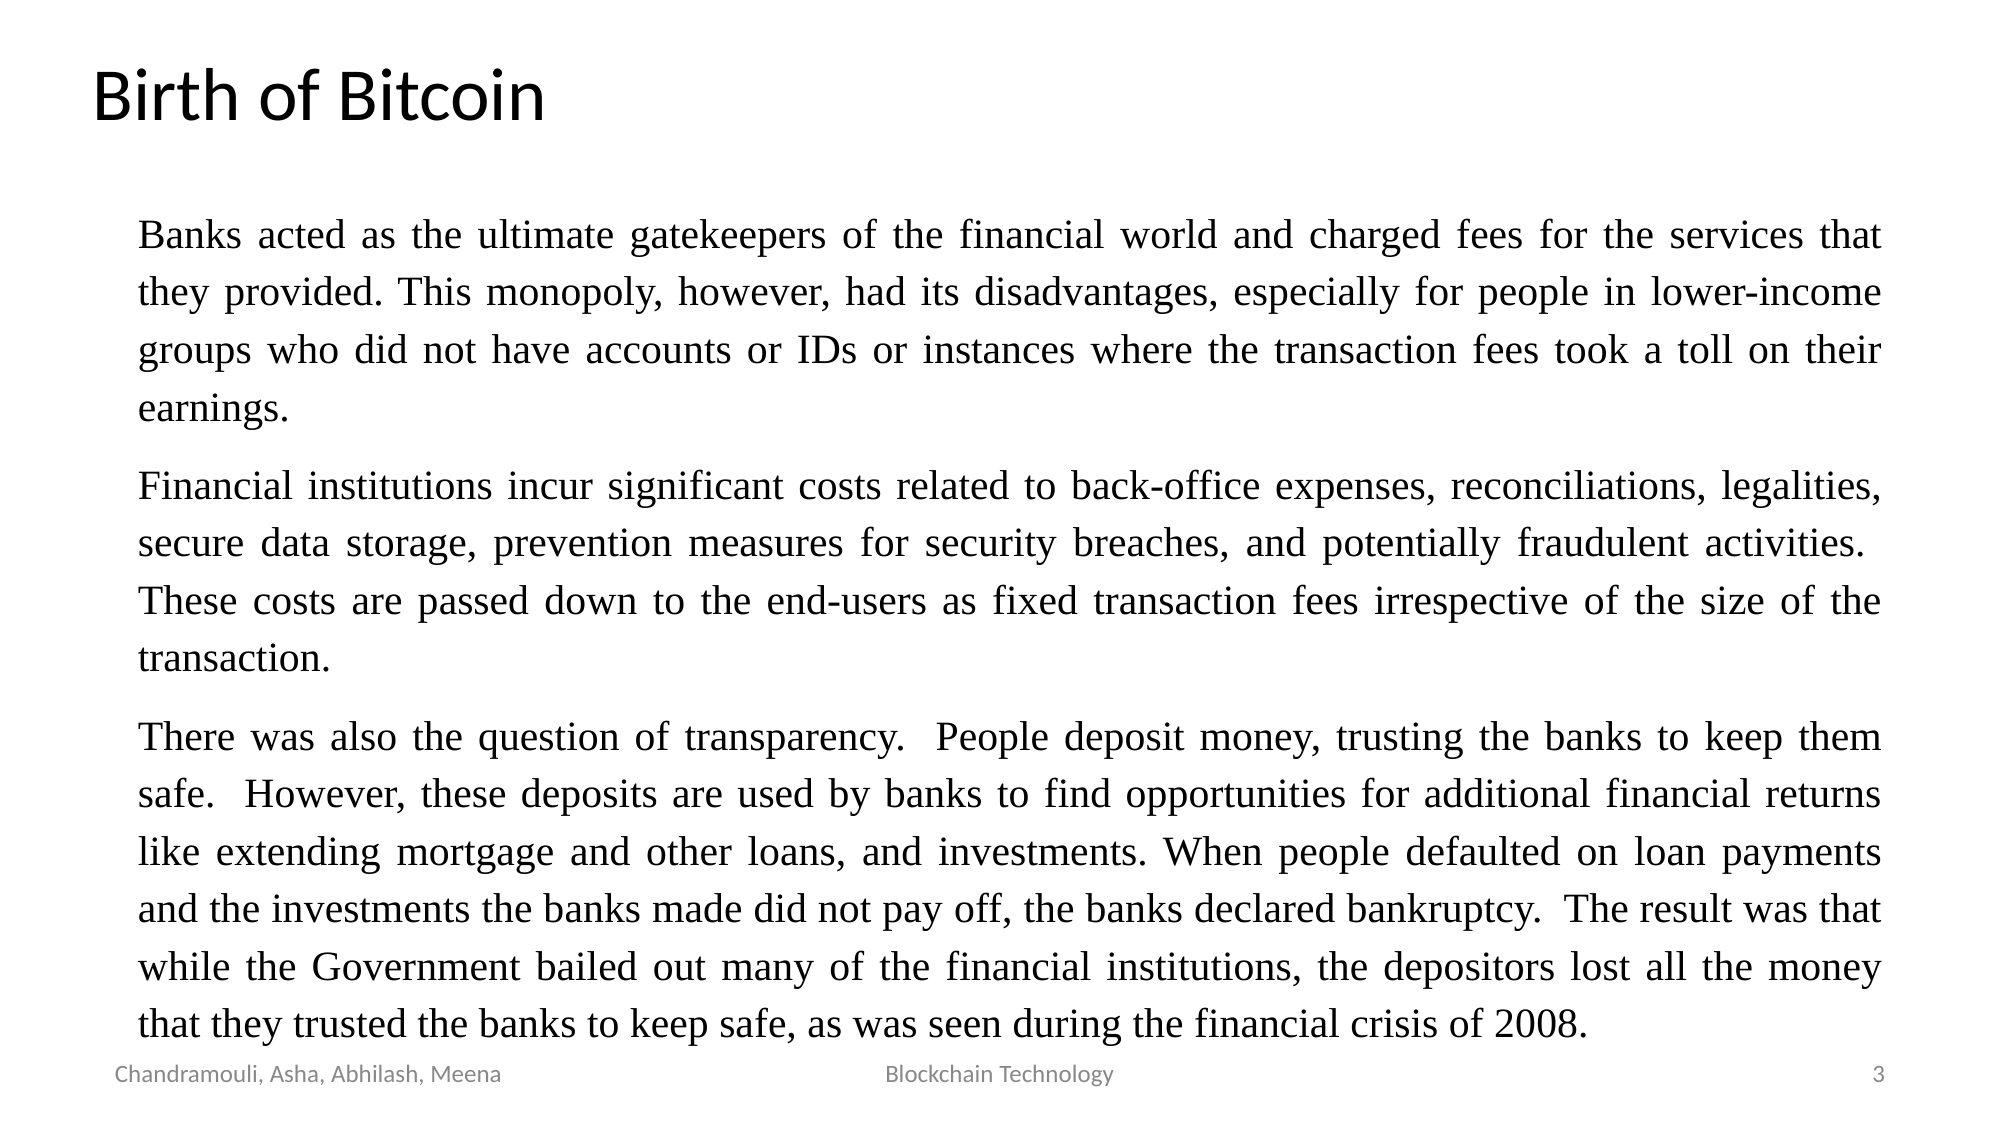

Birth of Bitcoin
Banks acted as the ultimate gatekeepers of the financial world and charged fees for the services that they provided. This monopoly, however, had its disadvantages, especially for people in lower-income groups who did not have accounts or IDs or instances where the transaction fees took a toll on their earnings.
Financial institutions incur significant costs related to back-office expenses, reconciliations, legalities, secure data storage, prevention measures for security breaches, and potentially fraudulent activities.  These costs are passed down to the end-users as fixed transaction fees irrespective of the size of the transaction.
There was also the question of transparency.  People deposit money, trusting the banks to keep them safe.  However, these deposits are used by banks to find opportunities for additional financial returns like extending mortgage and other loans, and investments. When people defaulted on loan payments and the investments the banks made did not pay off, the banks declared bankruptcy.  The result was that while the Government bailed out many of the financial institutions, the depositors lost all the money that they trusted the banks to keep safe, as was seen during the financial crisis of 2008.

Chandramouli, Asha, Abhilash, Meena
Blockchain Technology
3